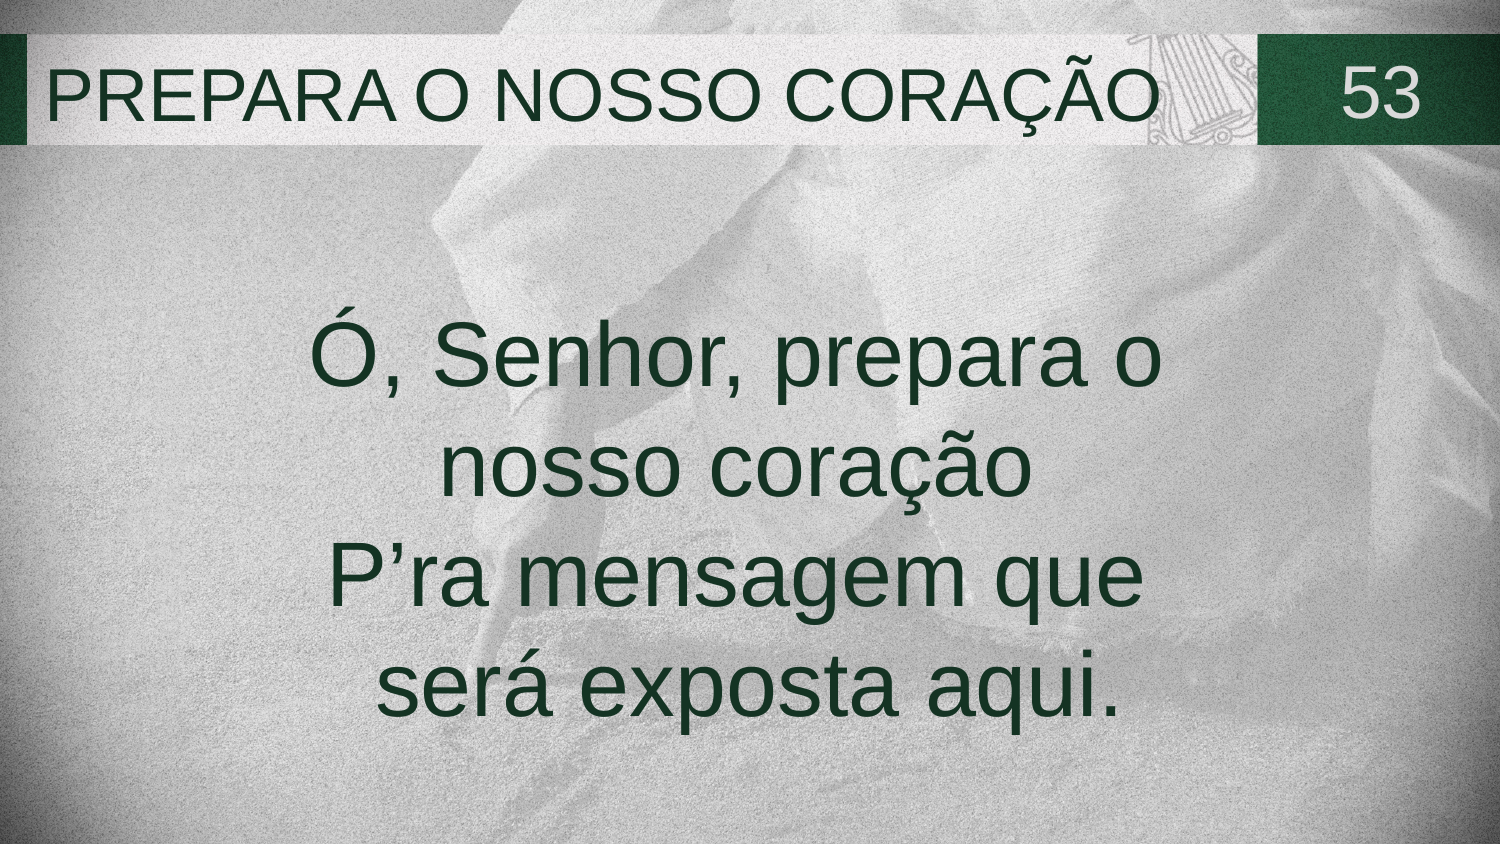

# PREPARA O NOSSO CORAÇÃO
53
Ó, Senhor, prepara o
nosso coração
P’ra mensagem que
será exposta aqui.